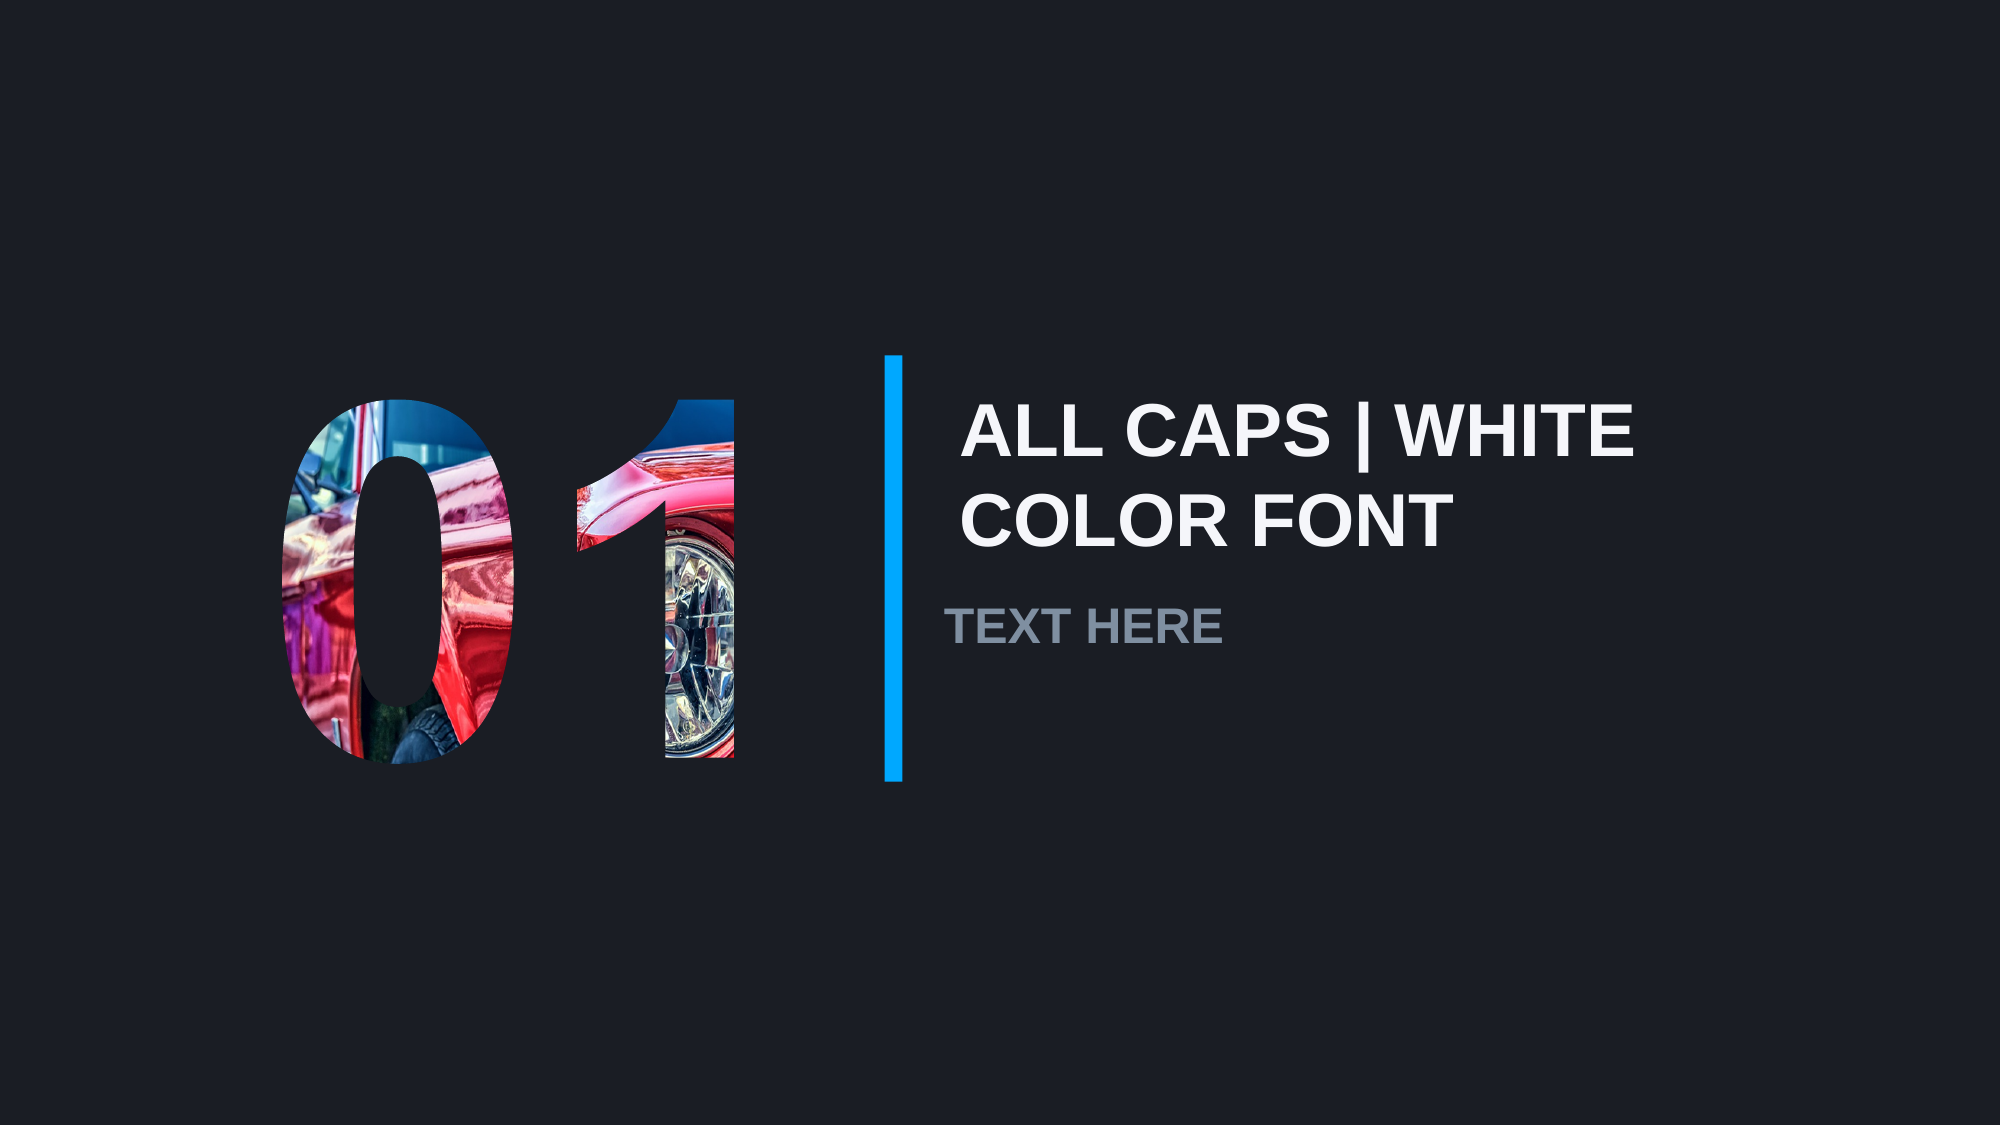

ALL CAPS | WHITE COLOR FONT

TEXT HERE